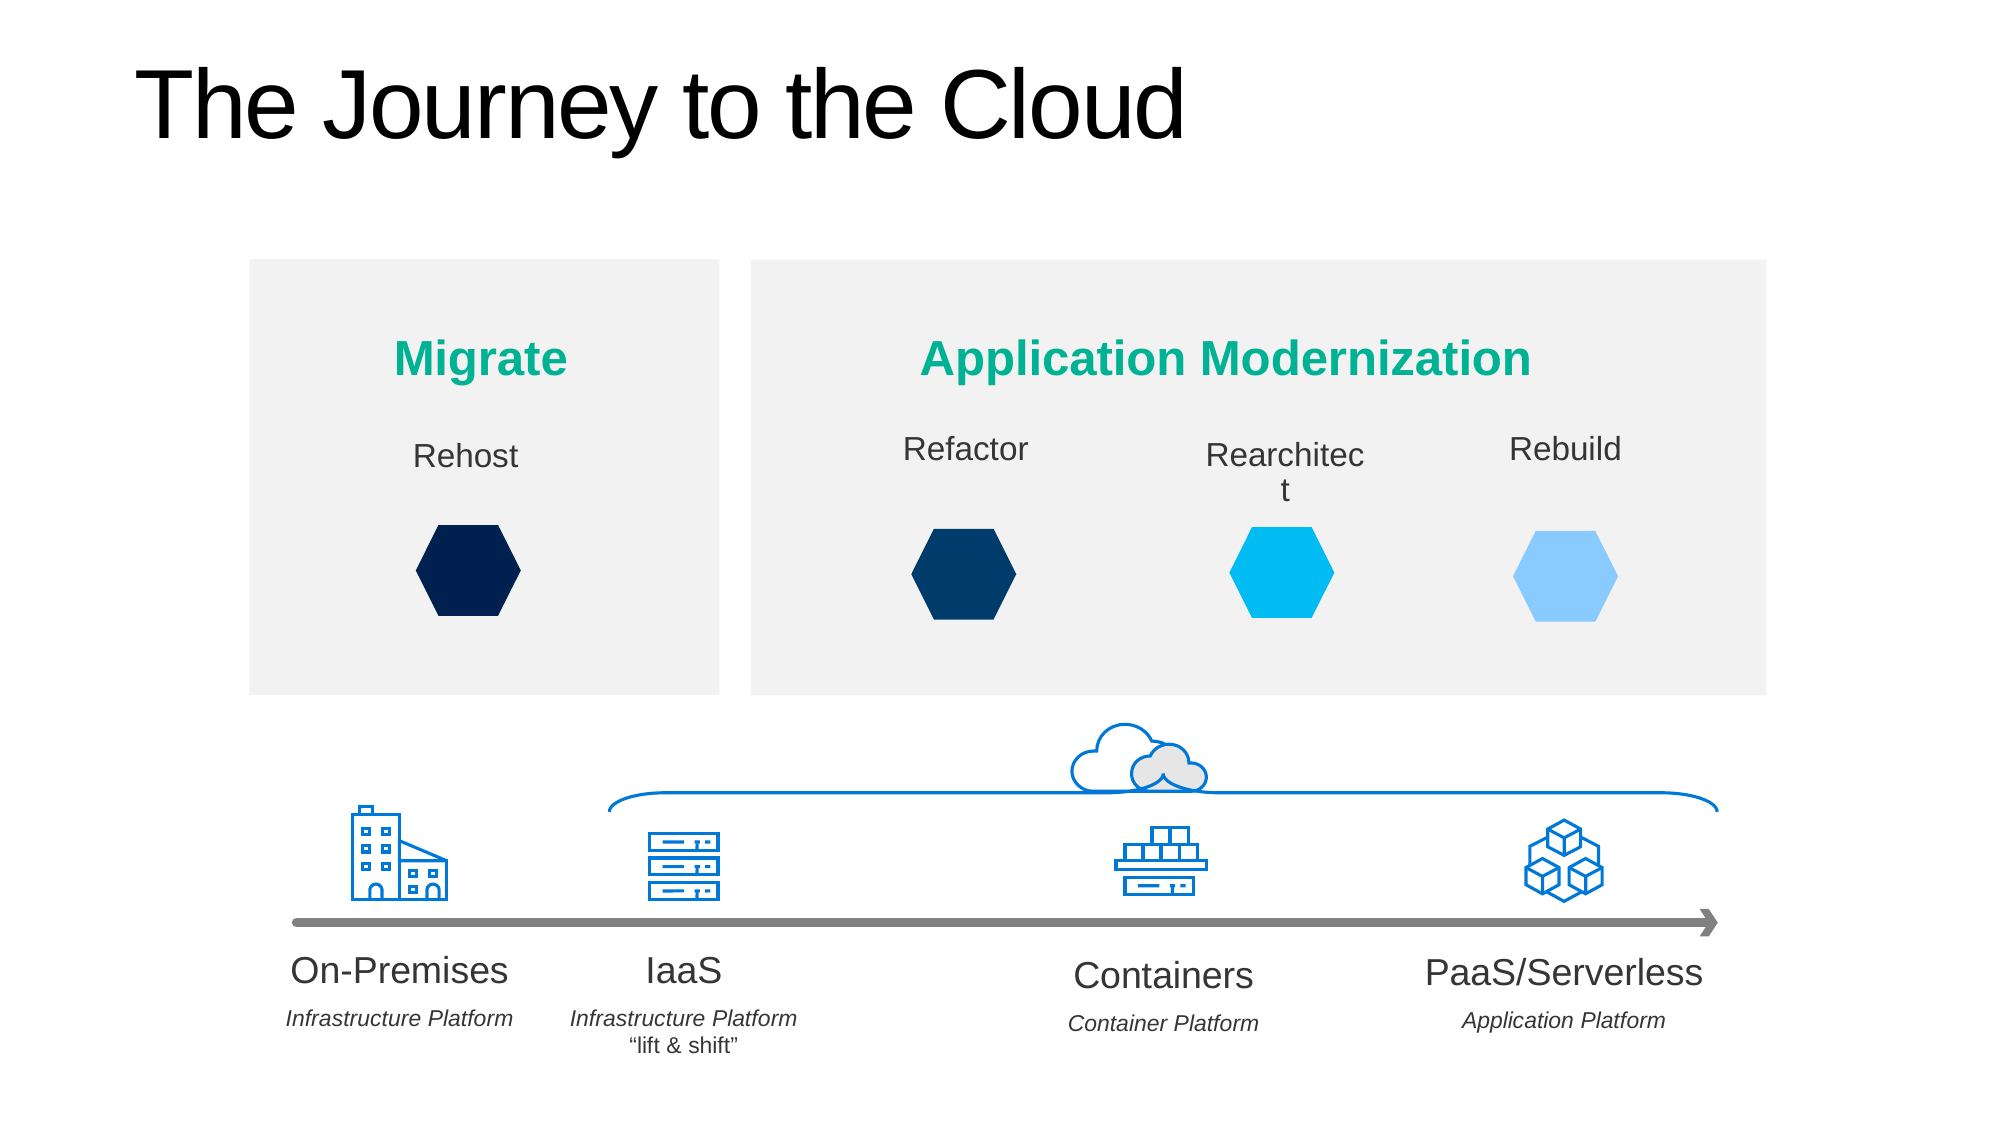

# The Journey to the Cloud

Application Modernization
Migrate
Rearchitect
Rebuild
Refactor
Rehost

On-Premises
Infrastructure Platform
IaaS
Infrastructure Platform
“lift & shift”
PaaS/Serverless
Application Platform
Containers
Container Platform